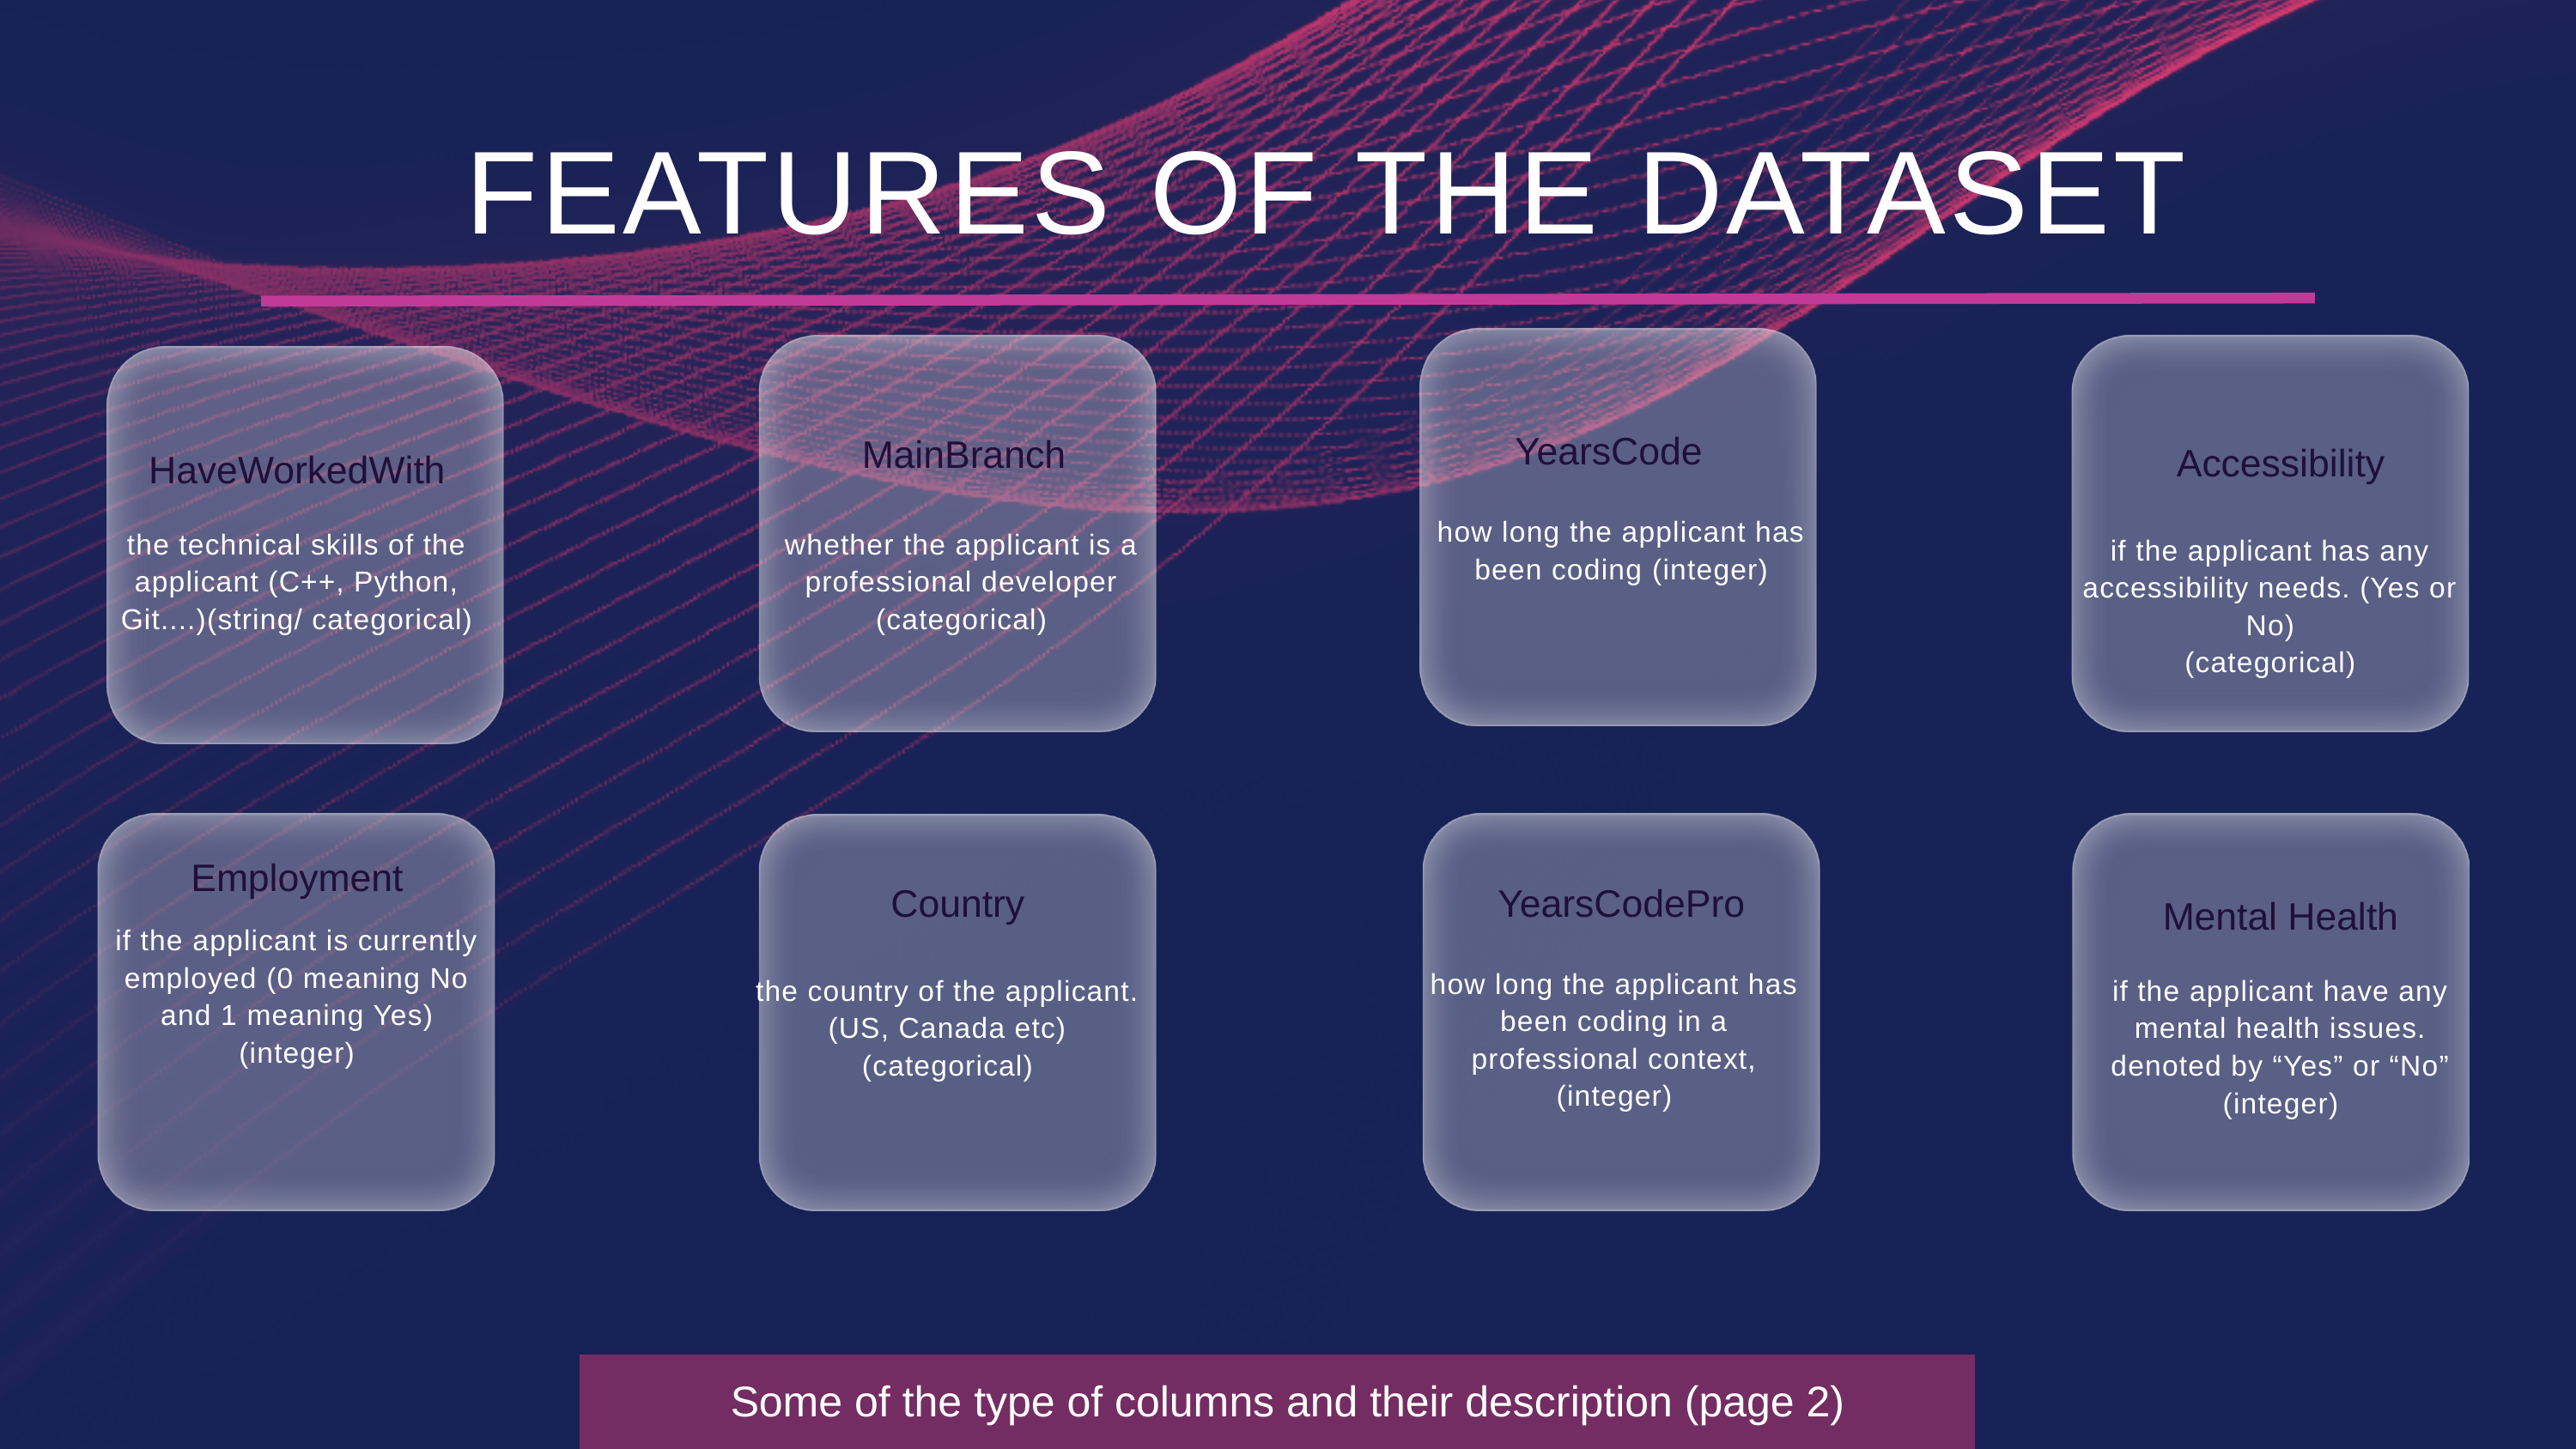

FEATURES OF THE DATASET

YearsCode
MainBranch
Accessibility
HaveWorkedWith
how long the applicant has been coding (integer)
the technical skills of the applicant (C++, Python, Git....)(string/ categorical)
whether the applicant is a professional developer (categorical)
if the applicant has any accessibility needs. (Yes or No)
(categorical)

Employment
YearsCodePro
Country
Mental Health
if the applicant is currently employed (0 meaning No and 1 meaning Yes)
(integer)
how long the applicant has been coding in a professional context, (integer)
the country of the applicant. (US, Canada etc) (categorical)
if the applicant have any mental health issues. denoted by “Yes” or “No” (integer)

Some of the type of columns and their description (page 2)